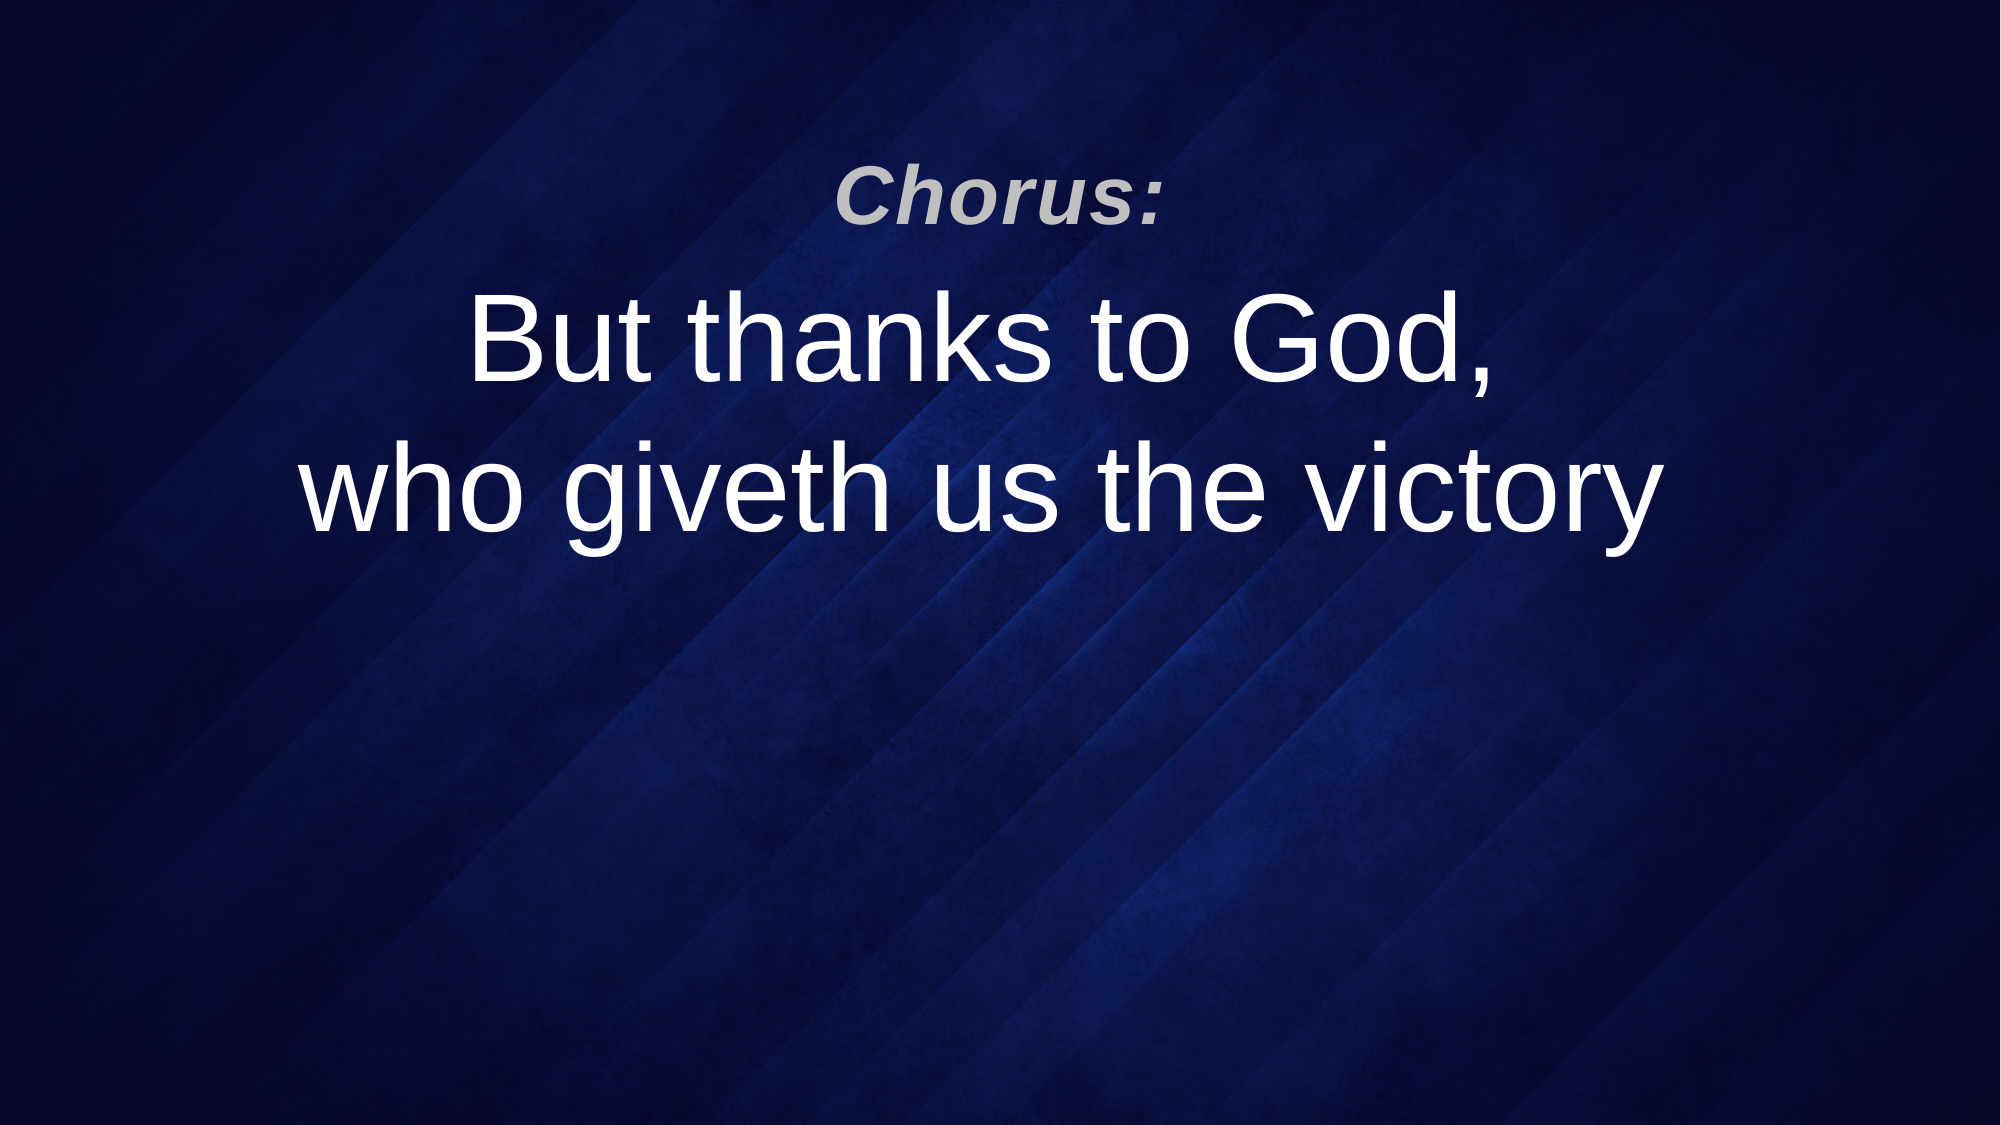

Chorus:
# But thanks to God, who giveth us the victory